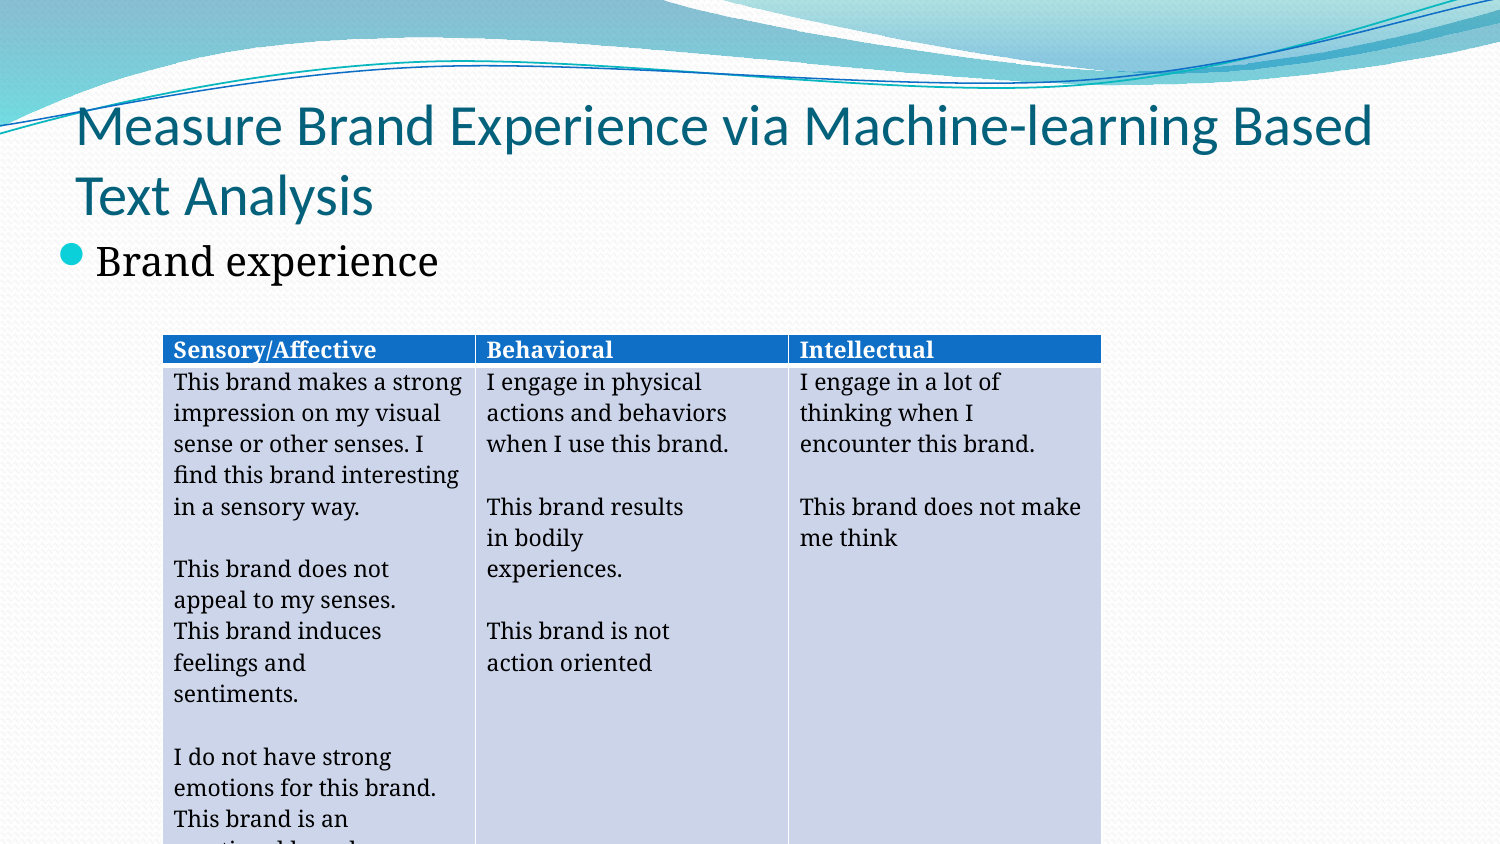

# Measure Brand Experience via Machine-learning Based Text Analysis
Brand experience
| Sensory/Affective | Behavioral | Intellectual |
| --- | --- | --- |
| This brand makes a strong impression on my visual sense or other senses. I find this brand interesting in a sensory way.   This brand does not appeal to my senses. This brand induces feelings and sentiments.   I do not have strong emotions for this brand. This brand is an emotional brand. | I engage in physical actions and behaviors when I use this brand. This brand results in bodily experiences. This brand is not action oriented | I engage in a lot of thinking when I encounter this brand. This brand does not make me think |